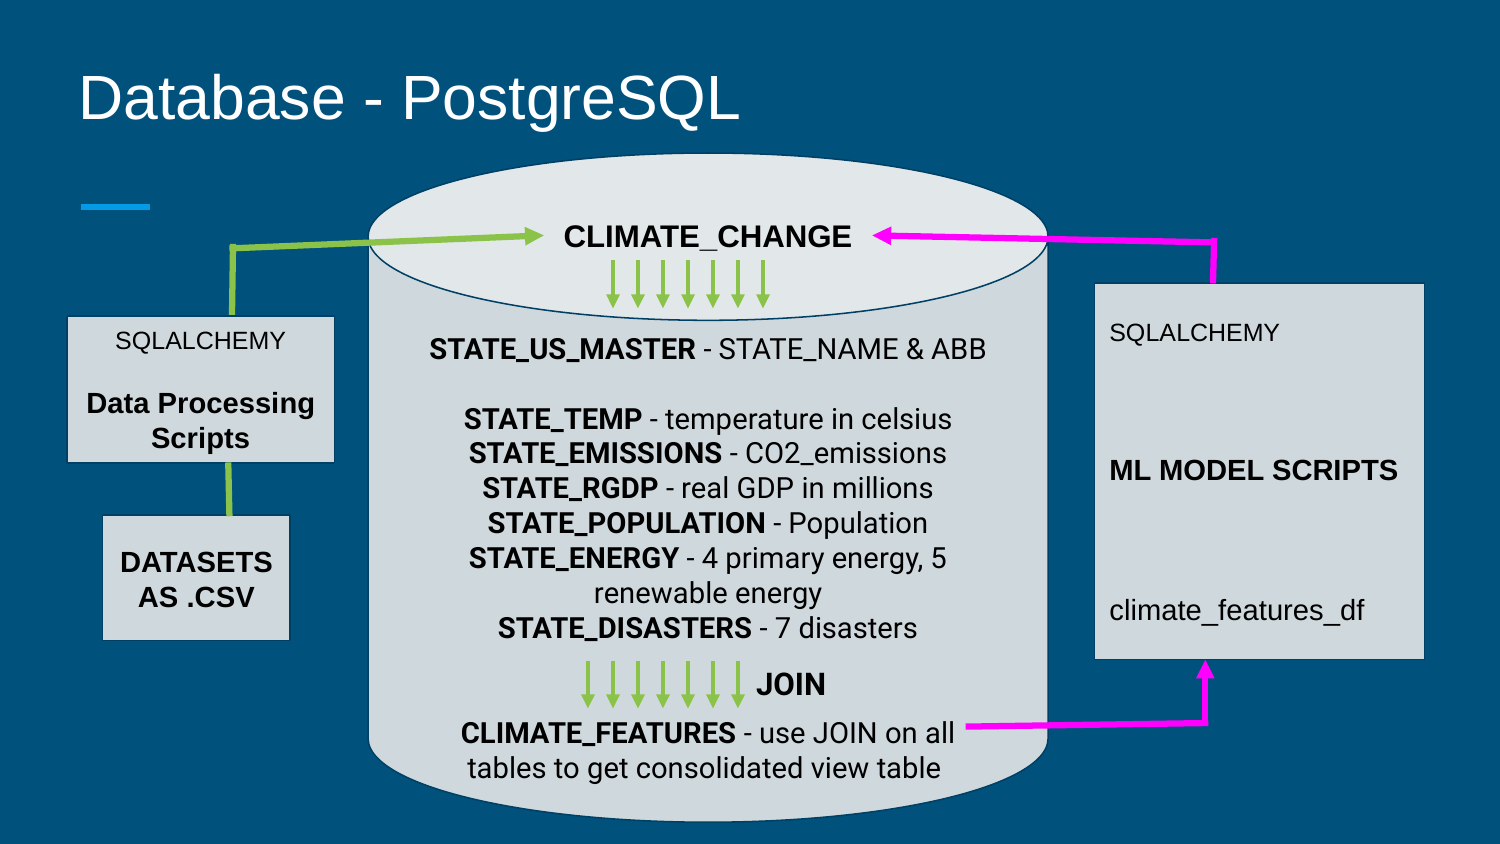

# Database - PostgreSQL

CLIMATE_CHANGE
SQLALCHEMY

ML MODEL SCRIPTS

climate_features_df
STATE_US_MASTER - STATE_NAME & ABB

STATE_TEMP - temperature in celsius
STATE_EMISSIONS - CO2_emissions
STATE_RGDP - real GDP in millions
STATE_POPULATION - Population STATE_ENERGY - 4 primary energy, 5 renewable energy
STATE_DISASTERS - 7 disasters

CLIMATE_FEATURES - use JOIN on all tables to get consolidated view table

SQLALCHEMY

Data Processing Scripts
DATASETS AS .CSV
JOIN